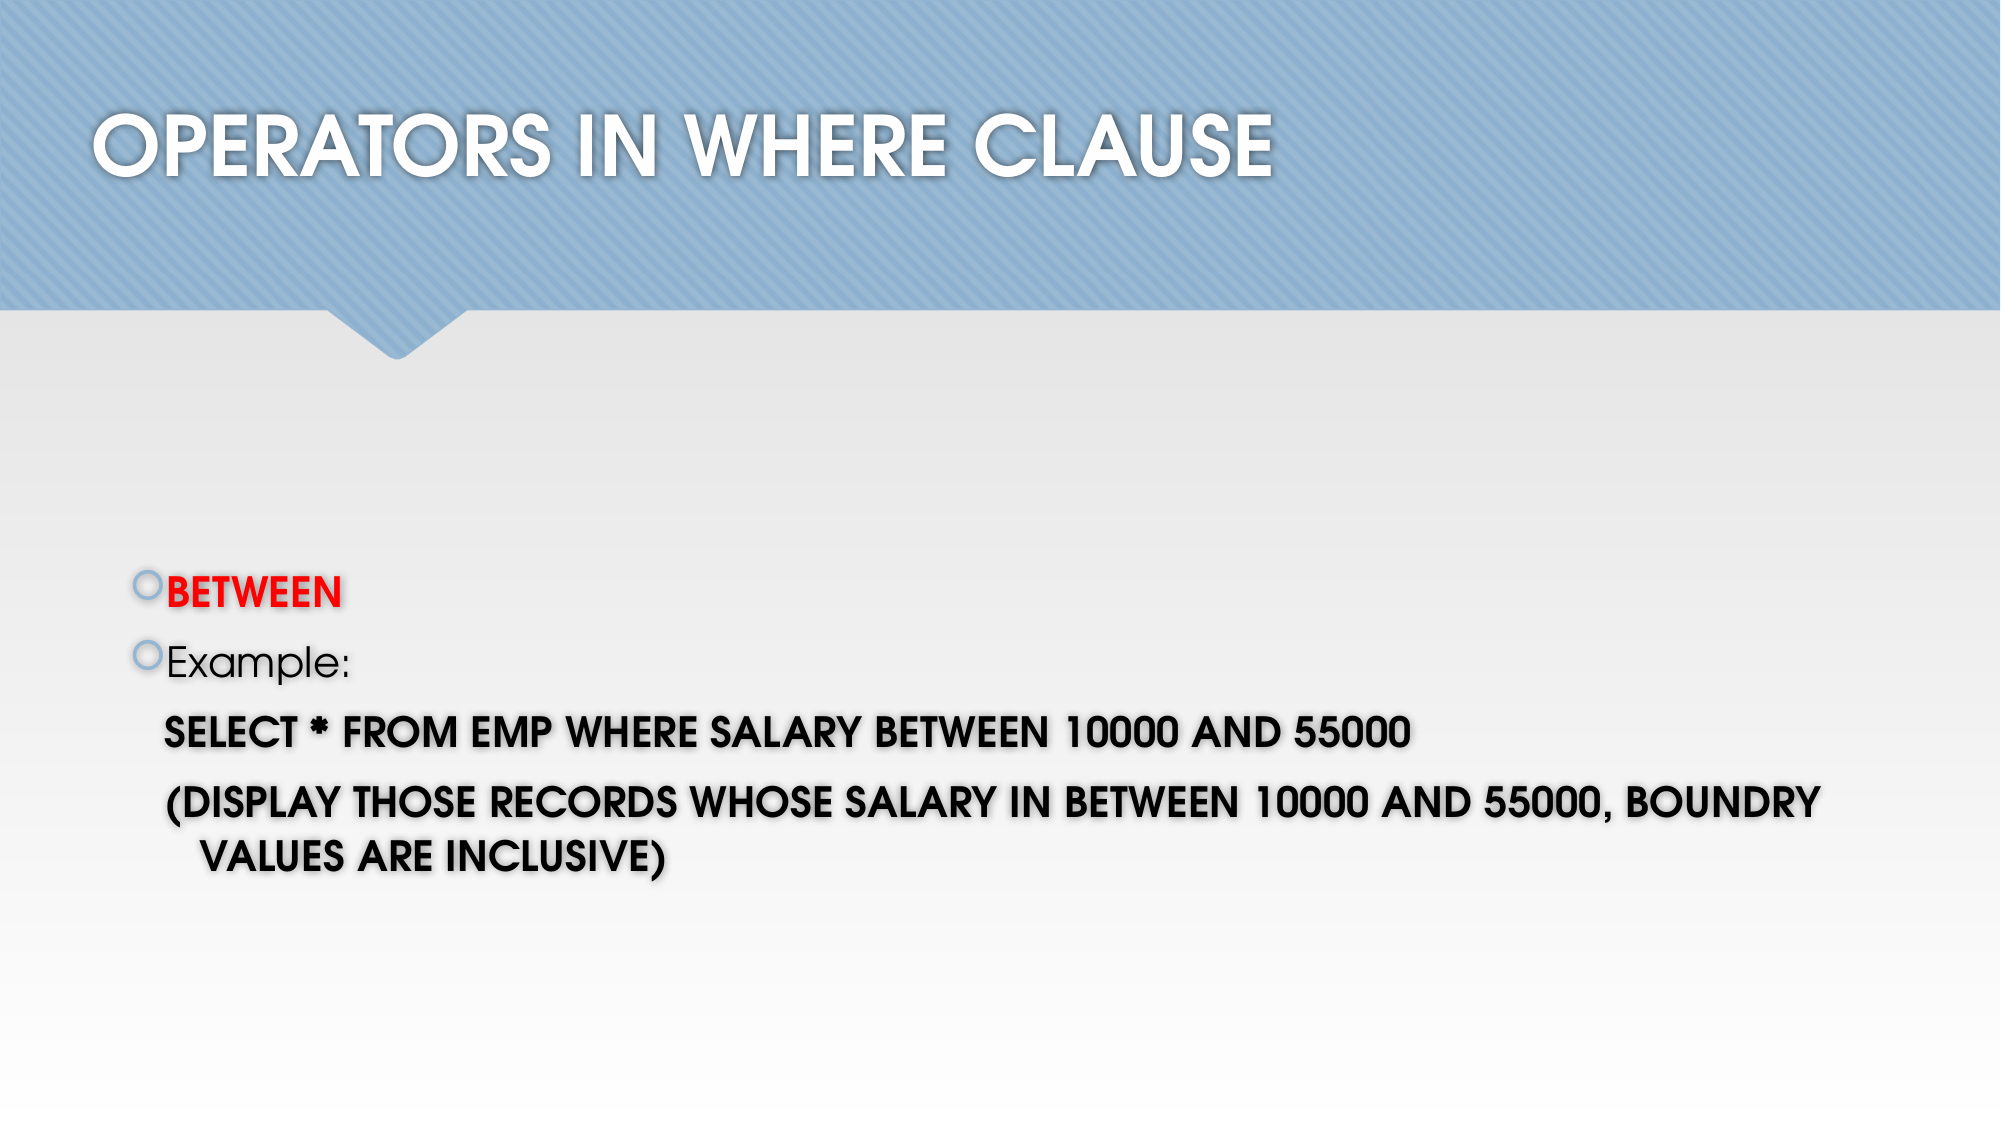

# OPERATORS IN WHERE CLAUSE

BETWEEN
Example:
   SELECT * FROM EMP WHERE SALARY BETWEEN 10000 AND 55000
   (DISPLAY THOSE RECORDS WHOSE SALARY IN BETWEEN 10000 AND 55000, BOUNDRY       VALUES ARE INCLUSIVE)